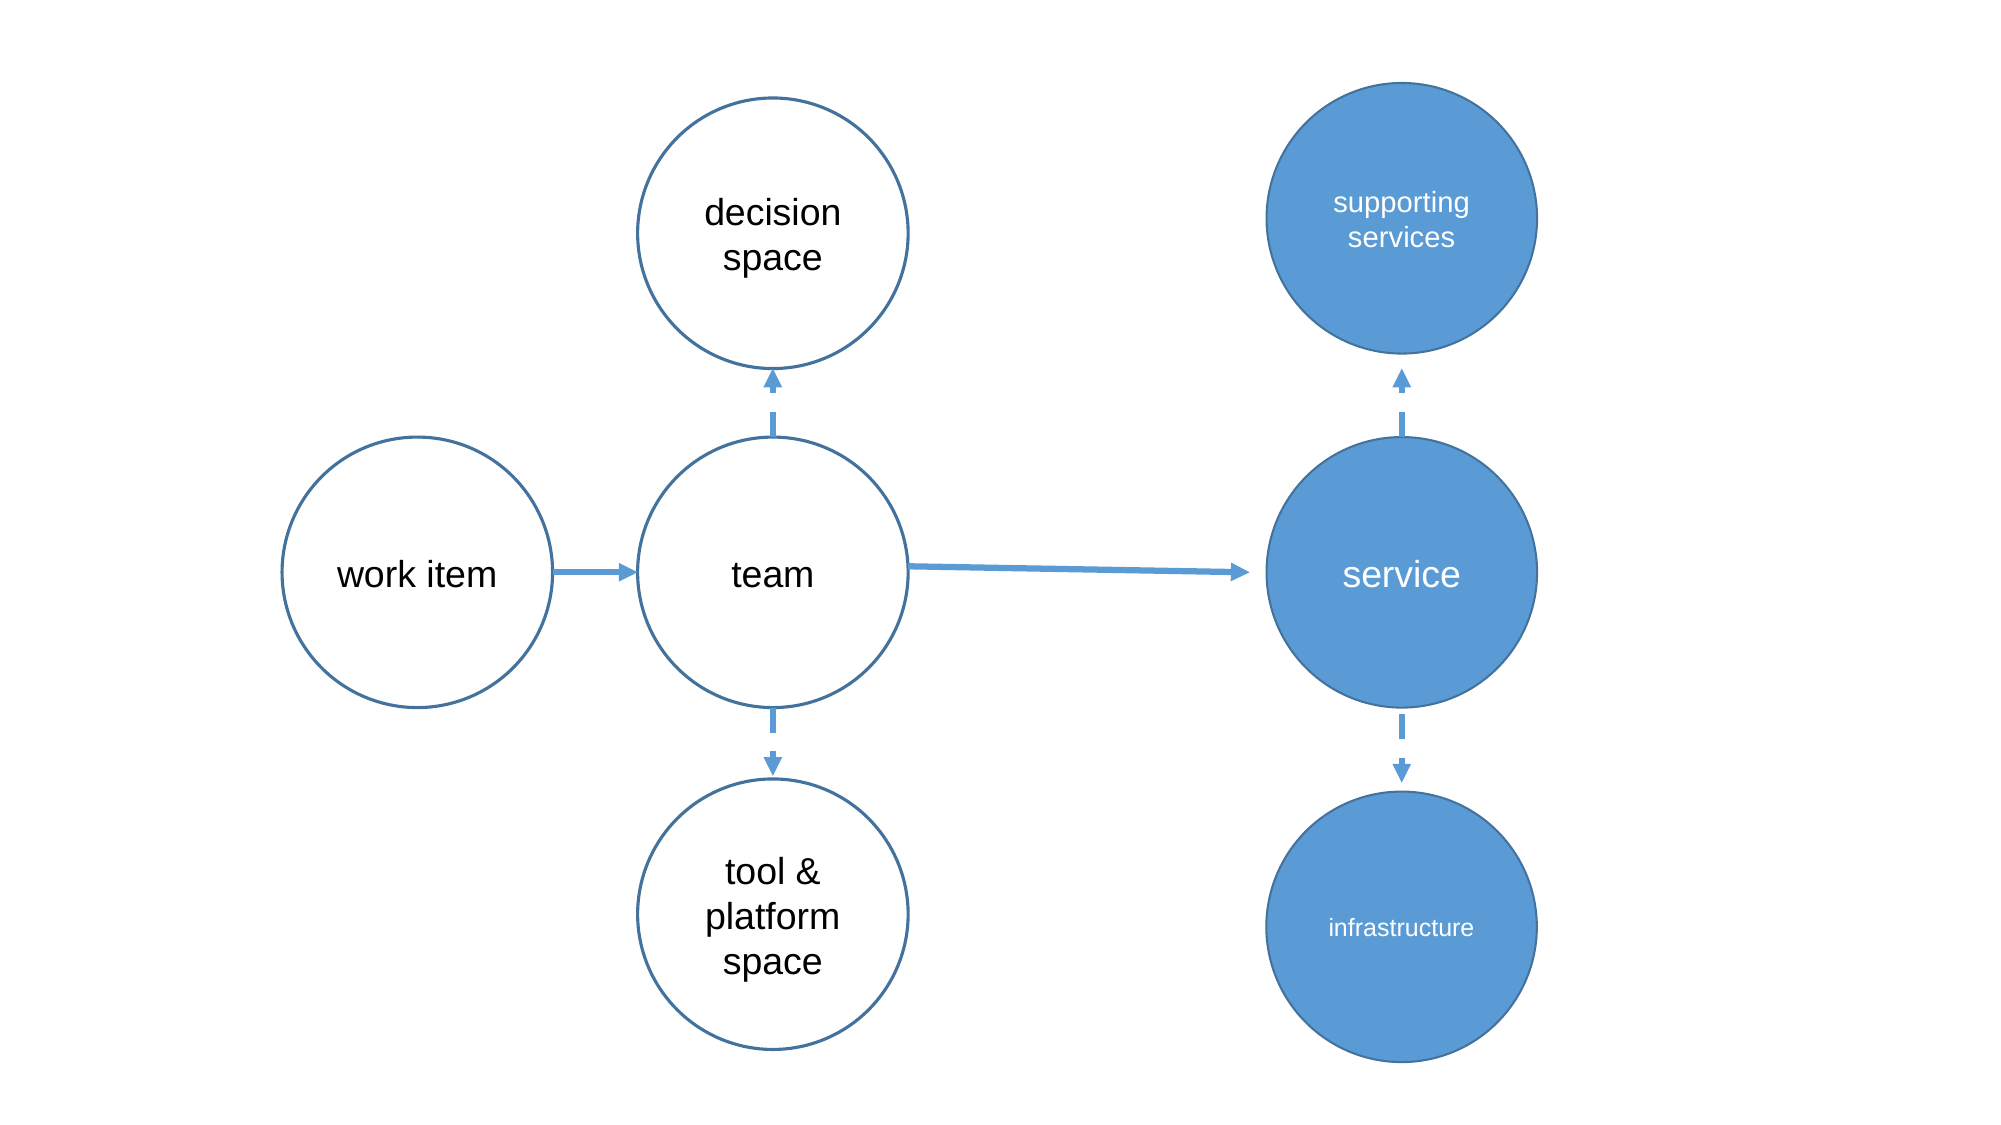

supporting services
decision space
work item
team
service
tool & platform space
infrastructure